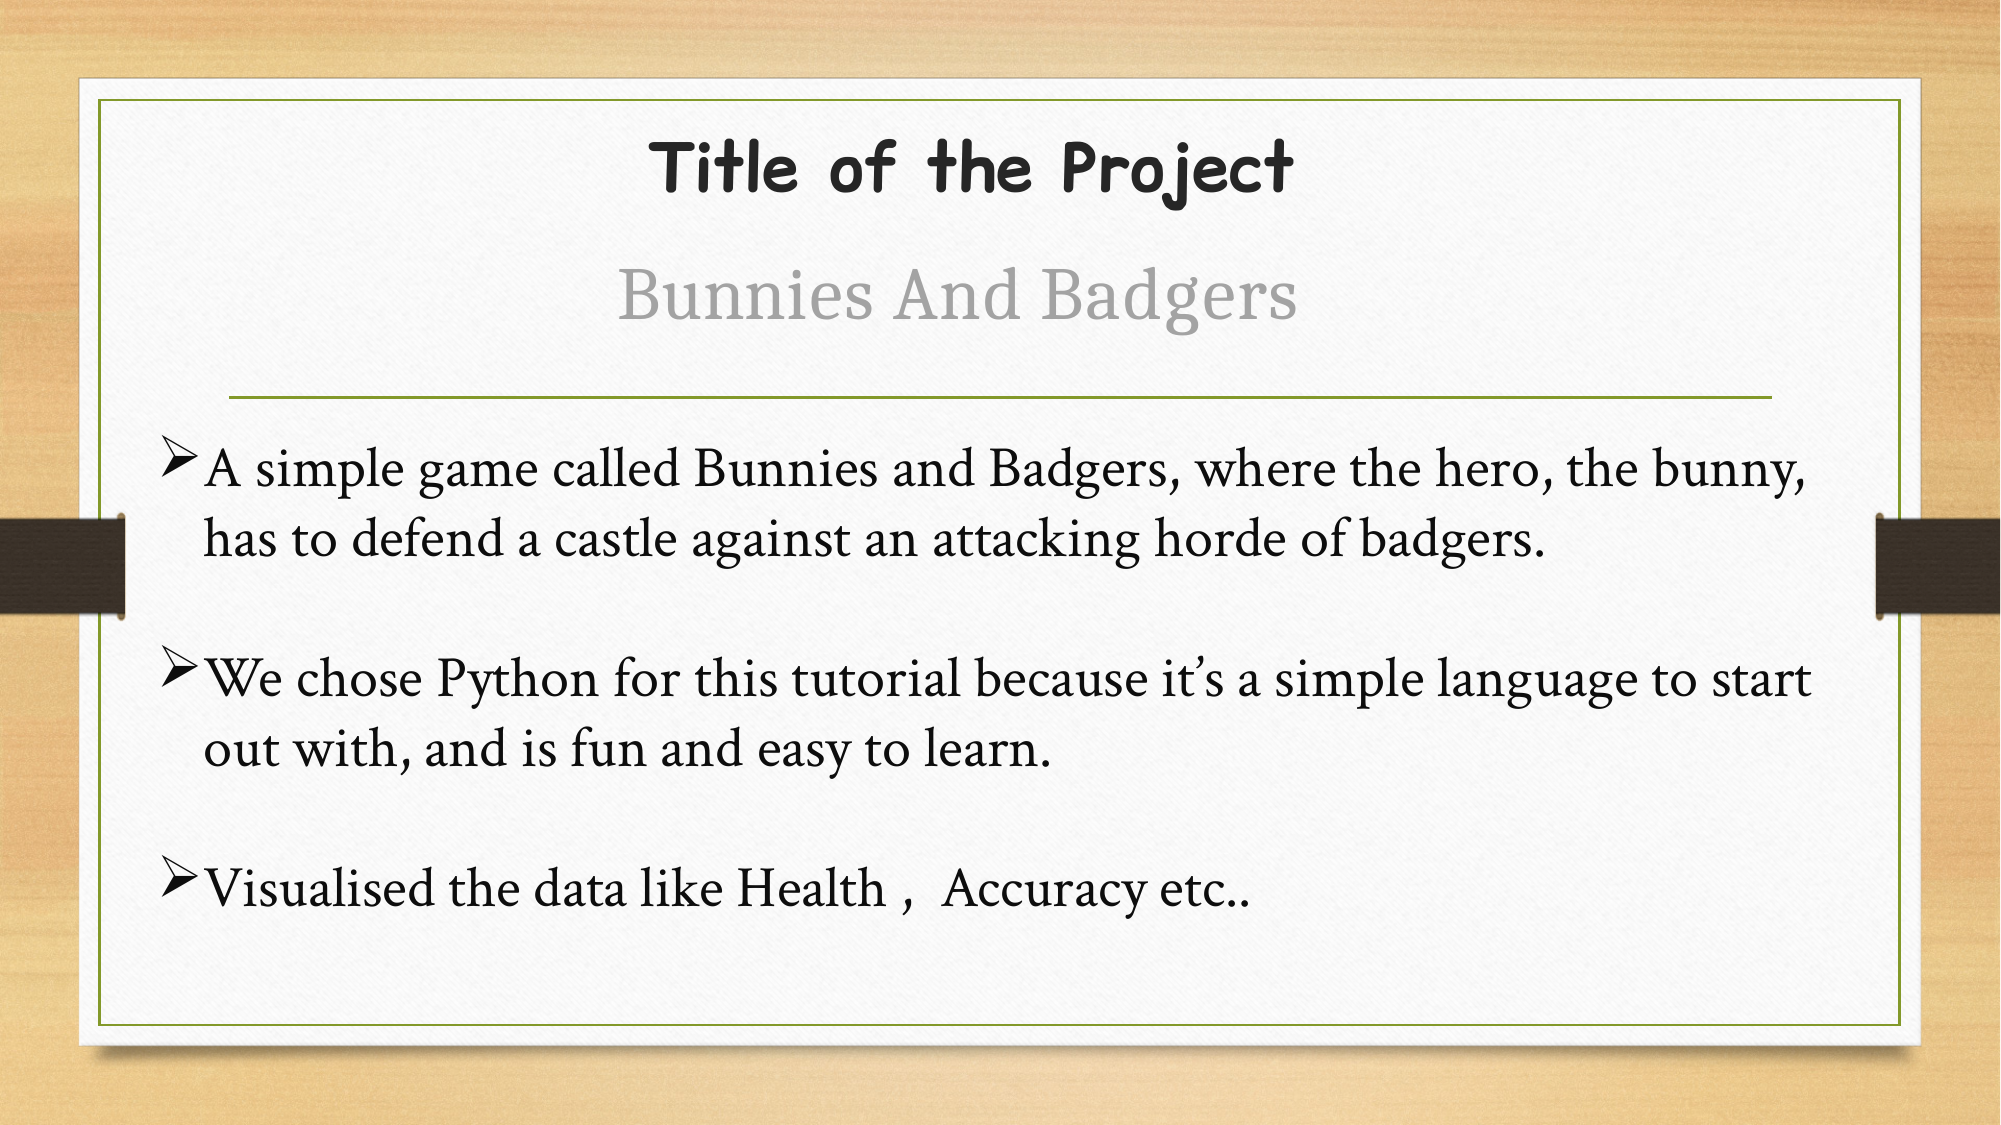

# Title of the Project
Bunnies And Badgers
A simple game called Bunnies and Badgers, where the hero, the bunny, has to defend a castle against an attacking horde of badgers.

We chose Python for this tutorial because it’s a simple language to start out with, and is fun and easy to learn.

Visualised the data like Health ,  Accuracy etc..